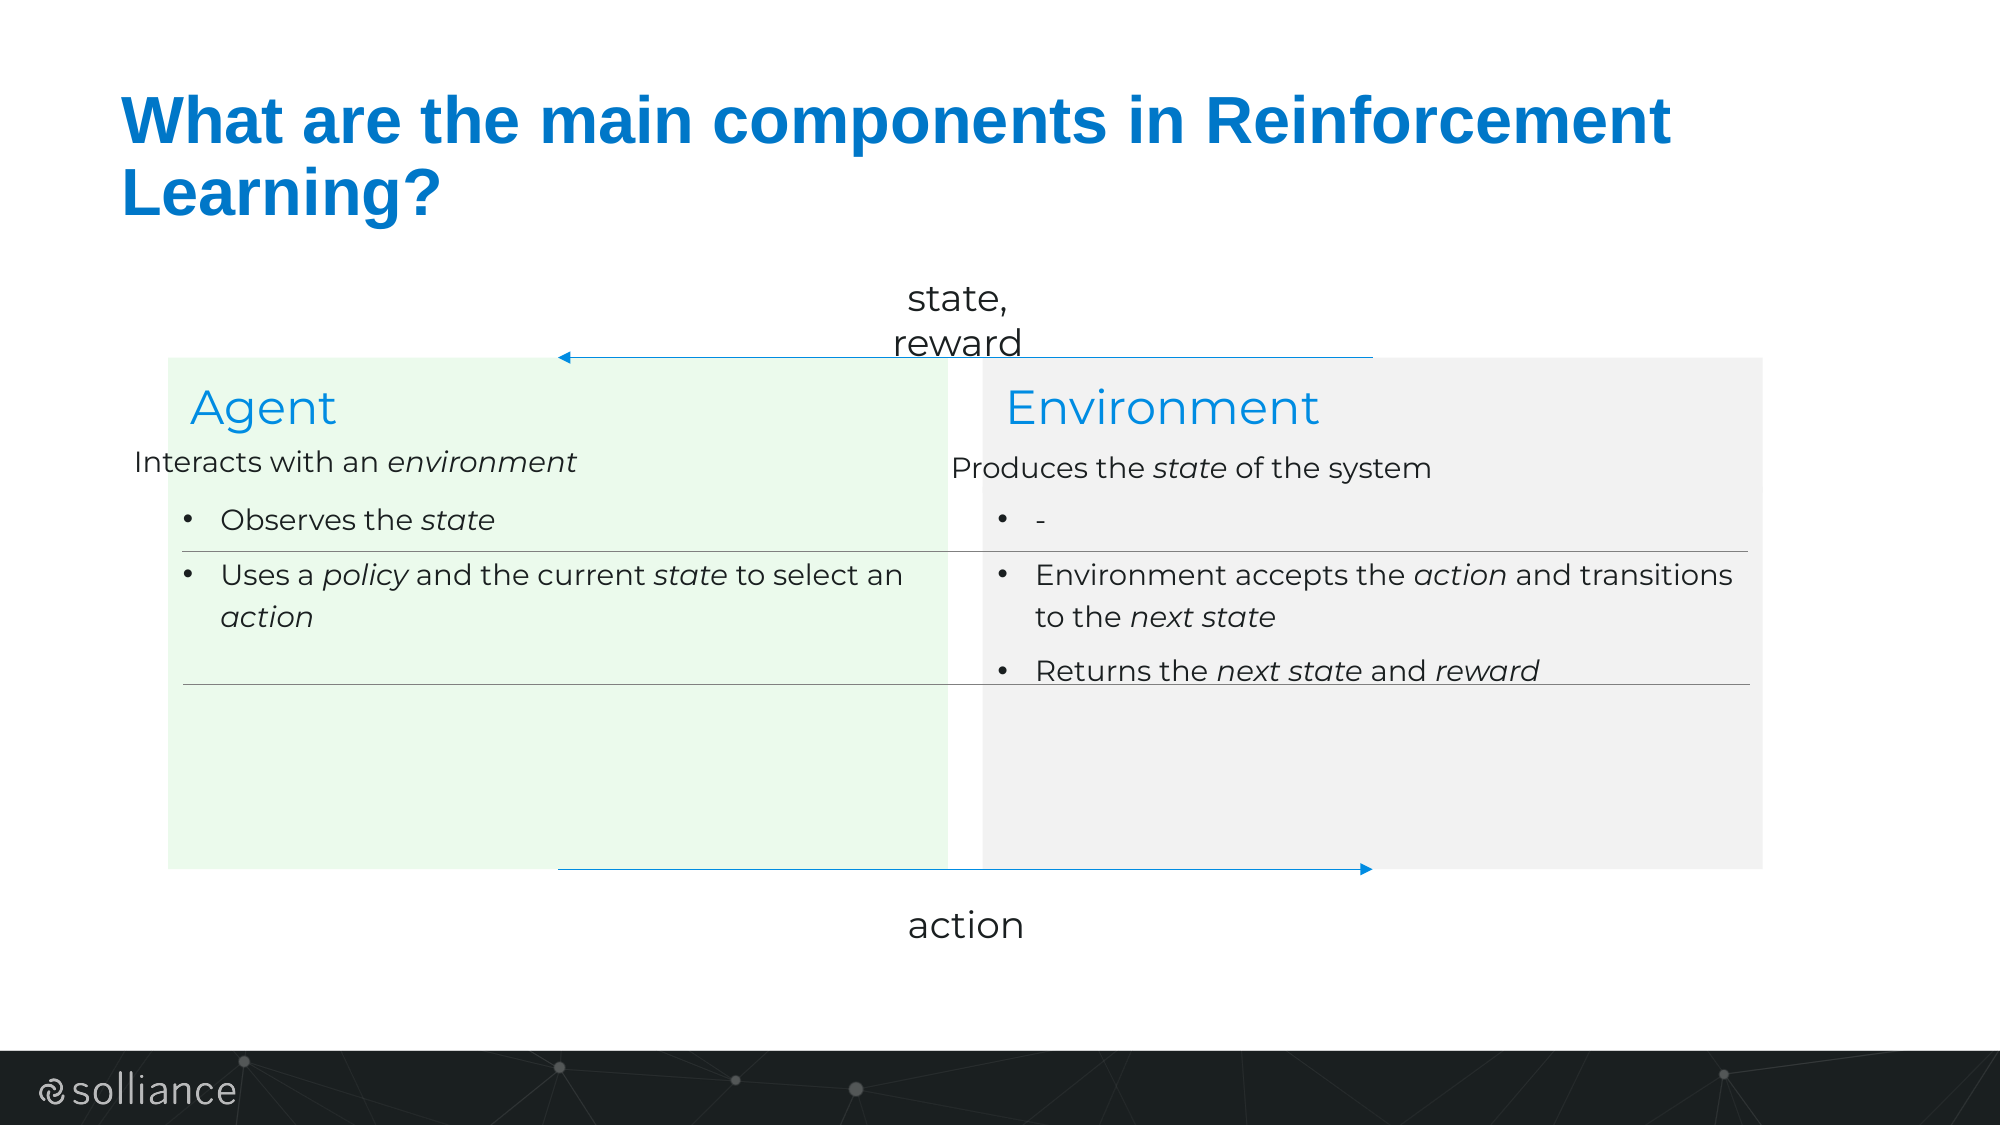

# What are the main components in Reinforcement Learning?
state, reward
Agent
Environment
Interacts with an environment
Produces the state of the system
Observes the state
Uses a policy and the current state to select an action

-
Environment accepts the action and transitions to the next state
Returns the next state and reward
action